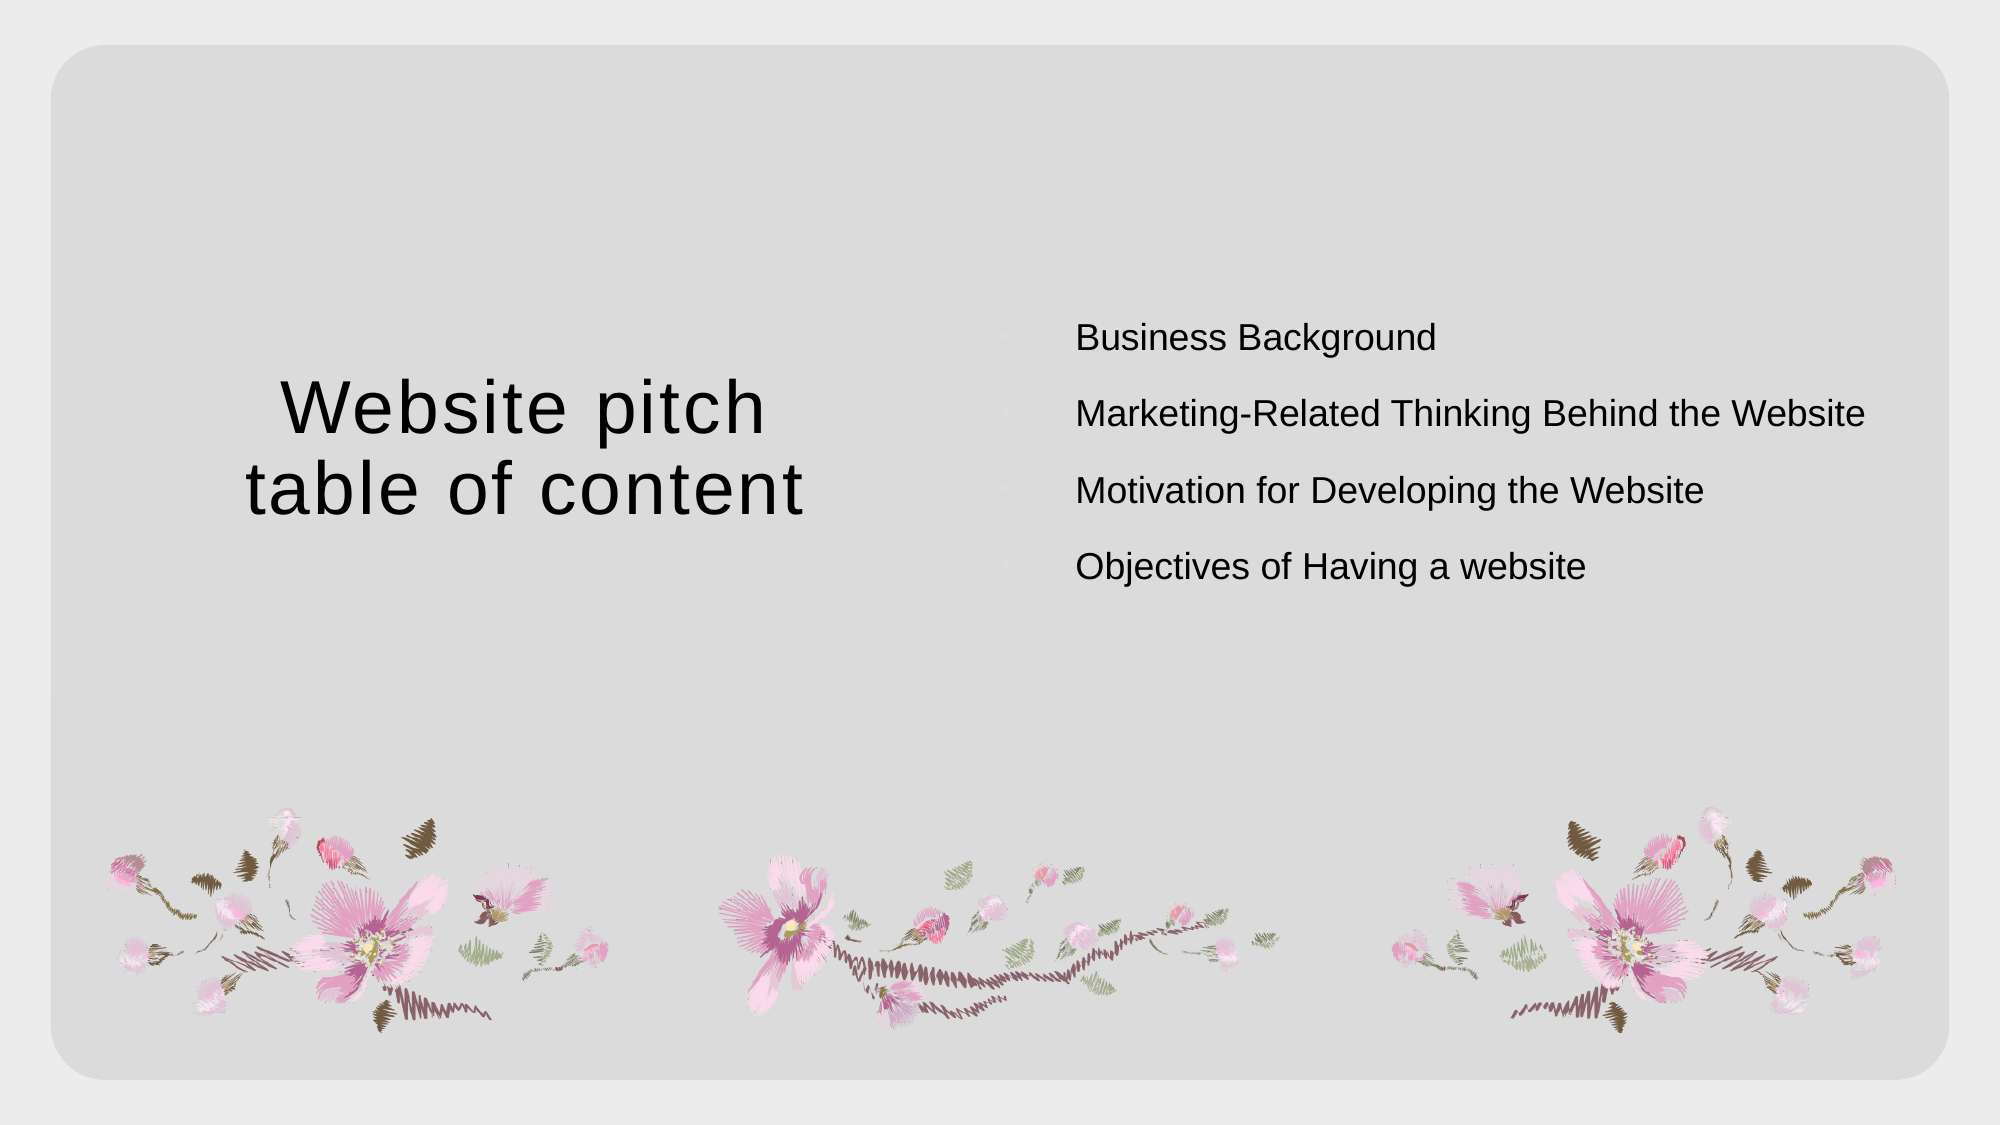

# Website pitch table of content
Business Background
Marketing-Related Thinking Behind the Website
Motivation for Developing the Website
Objectives of Having a website